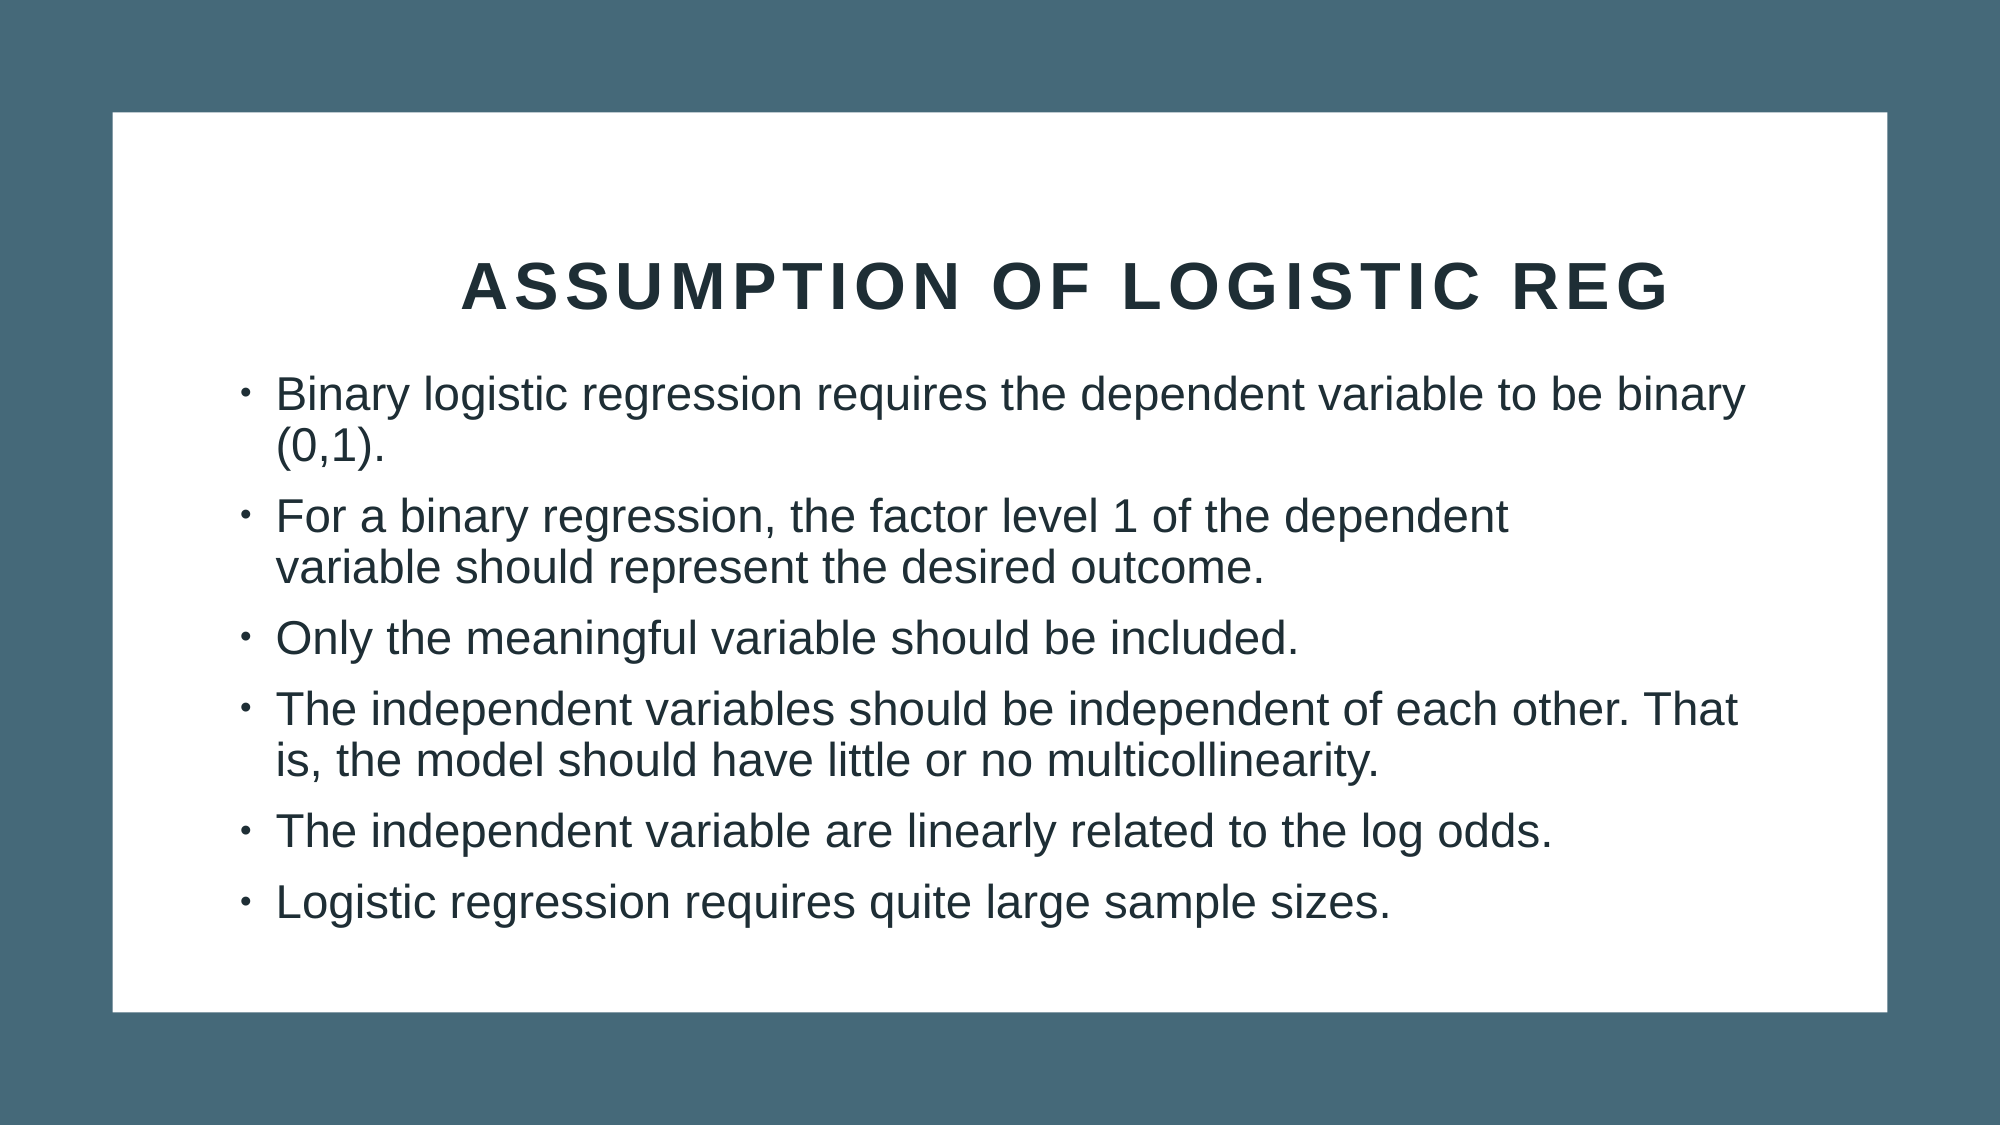

# Assumption of logistic reg
Binary logistic regression requires the dependent variable to be binary (0,1).
For a binary regression, the factor level 1 of the dependent variable should represent the desired outcome.
Only the meaningful variable should be included.
The independent variables should be independent of each other. That is, the model should have little or no multicollinearity.
The independent variable are linearly related to the log odds.
Logistic regression requires quite large sample sizes.